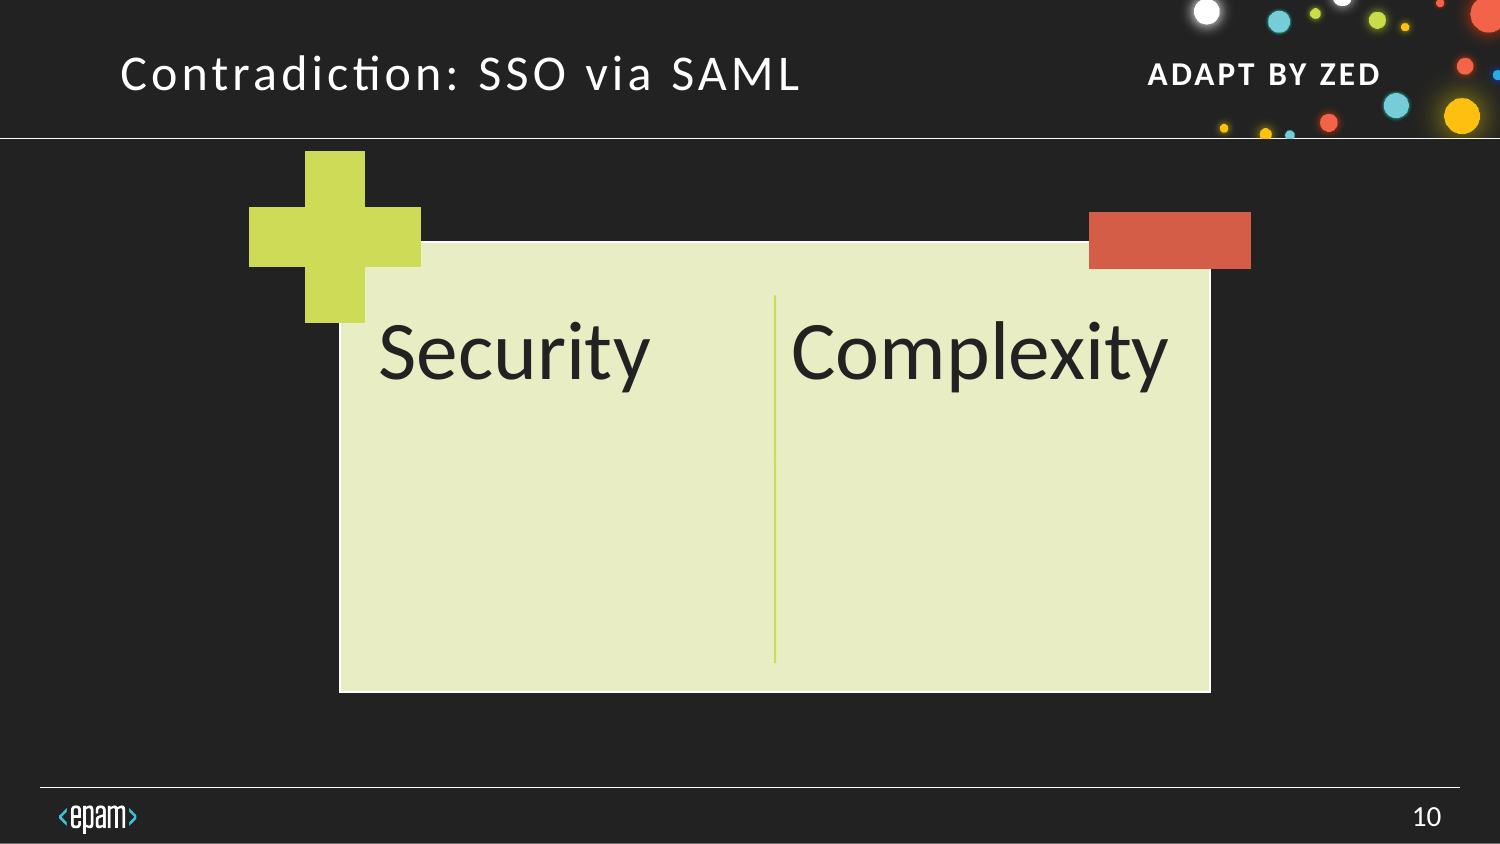

Contradiction: SSO via SAML
Security
Complexity
10